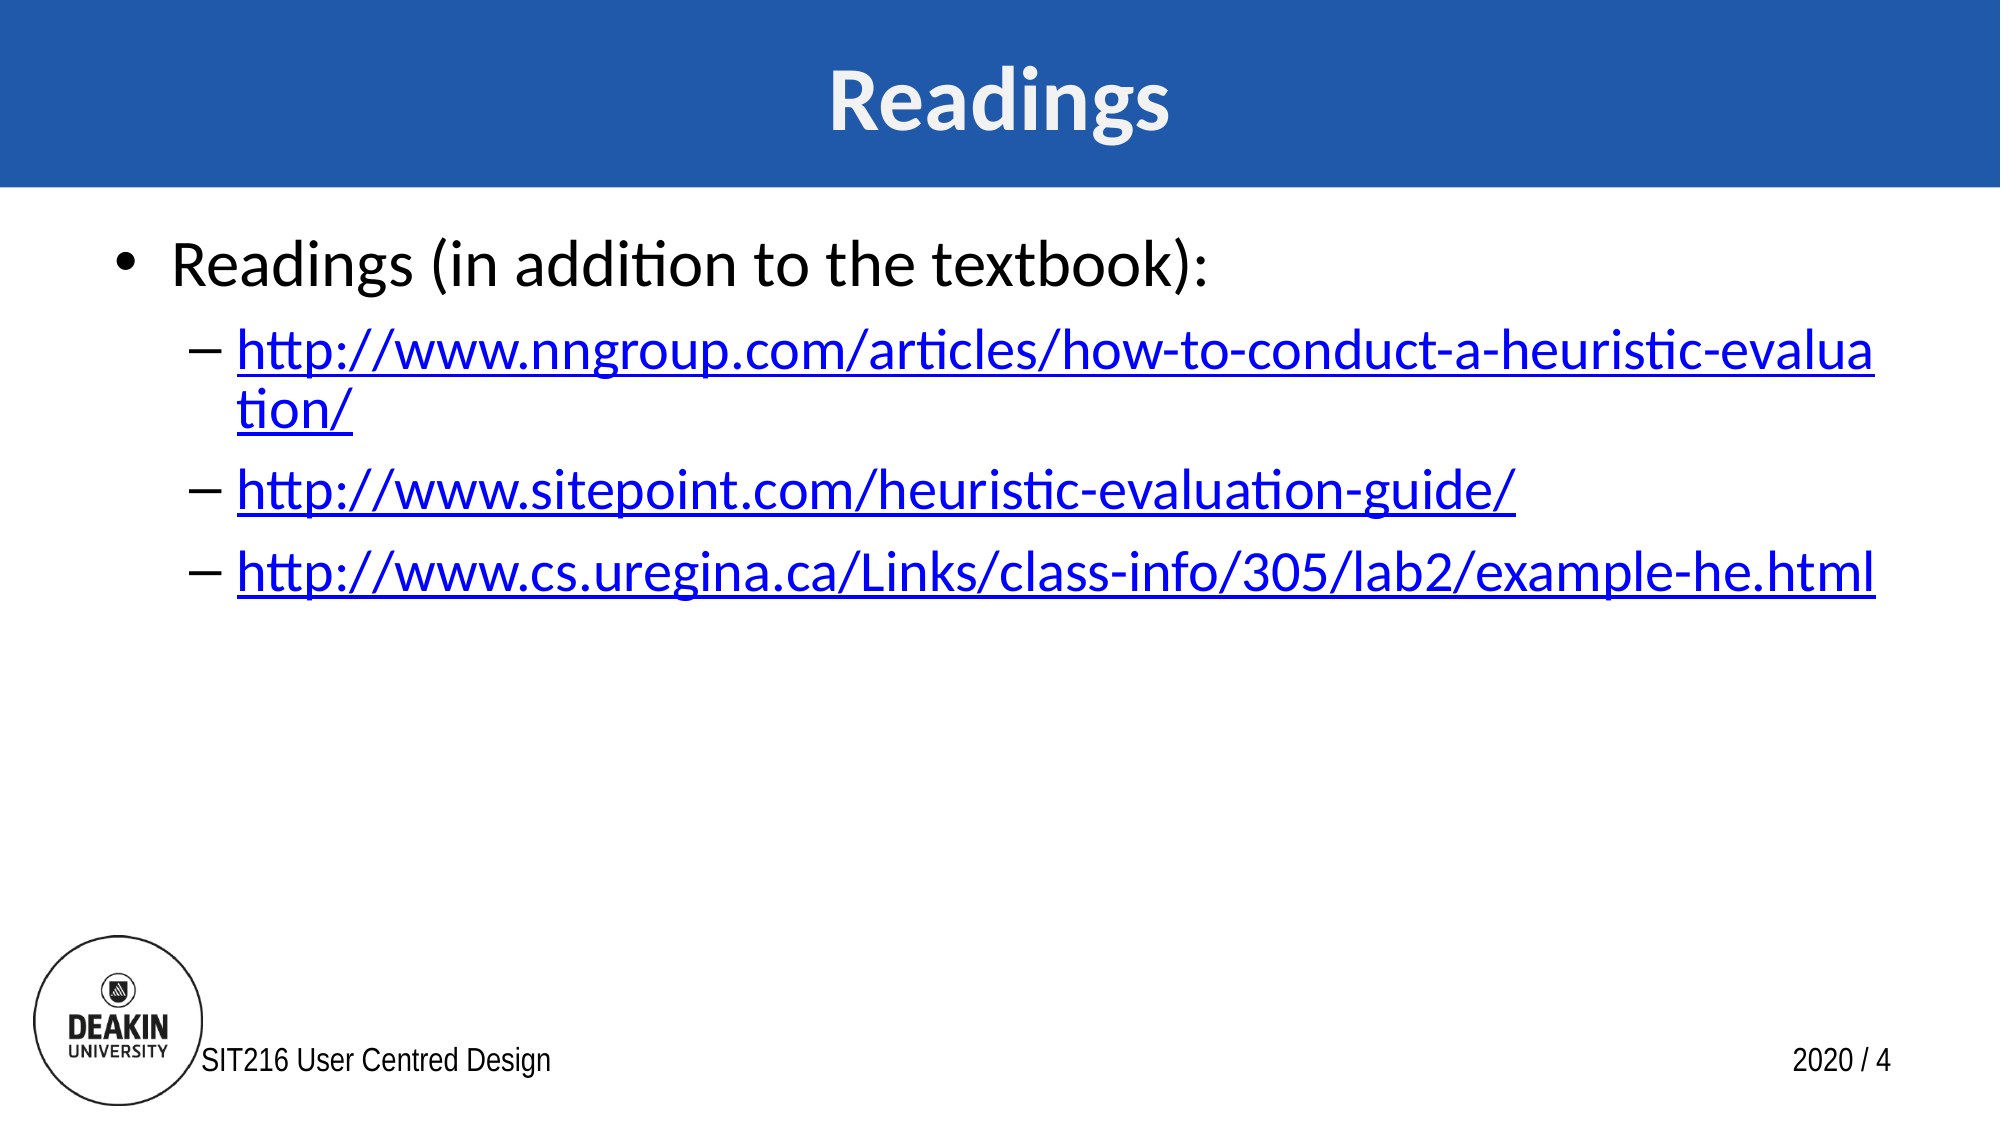

# Readings
Readings (in addition to the textbook):
http://www.nngroup.com/articles/how-to-conduct-a-heuristic-evaluation/
http://www.sitepoint.com/heuristic-evaluation-guide/
http://www.cs.uregina.ca/Links/class-info/305/lab2/example-he.html